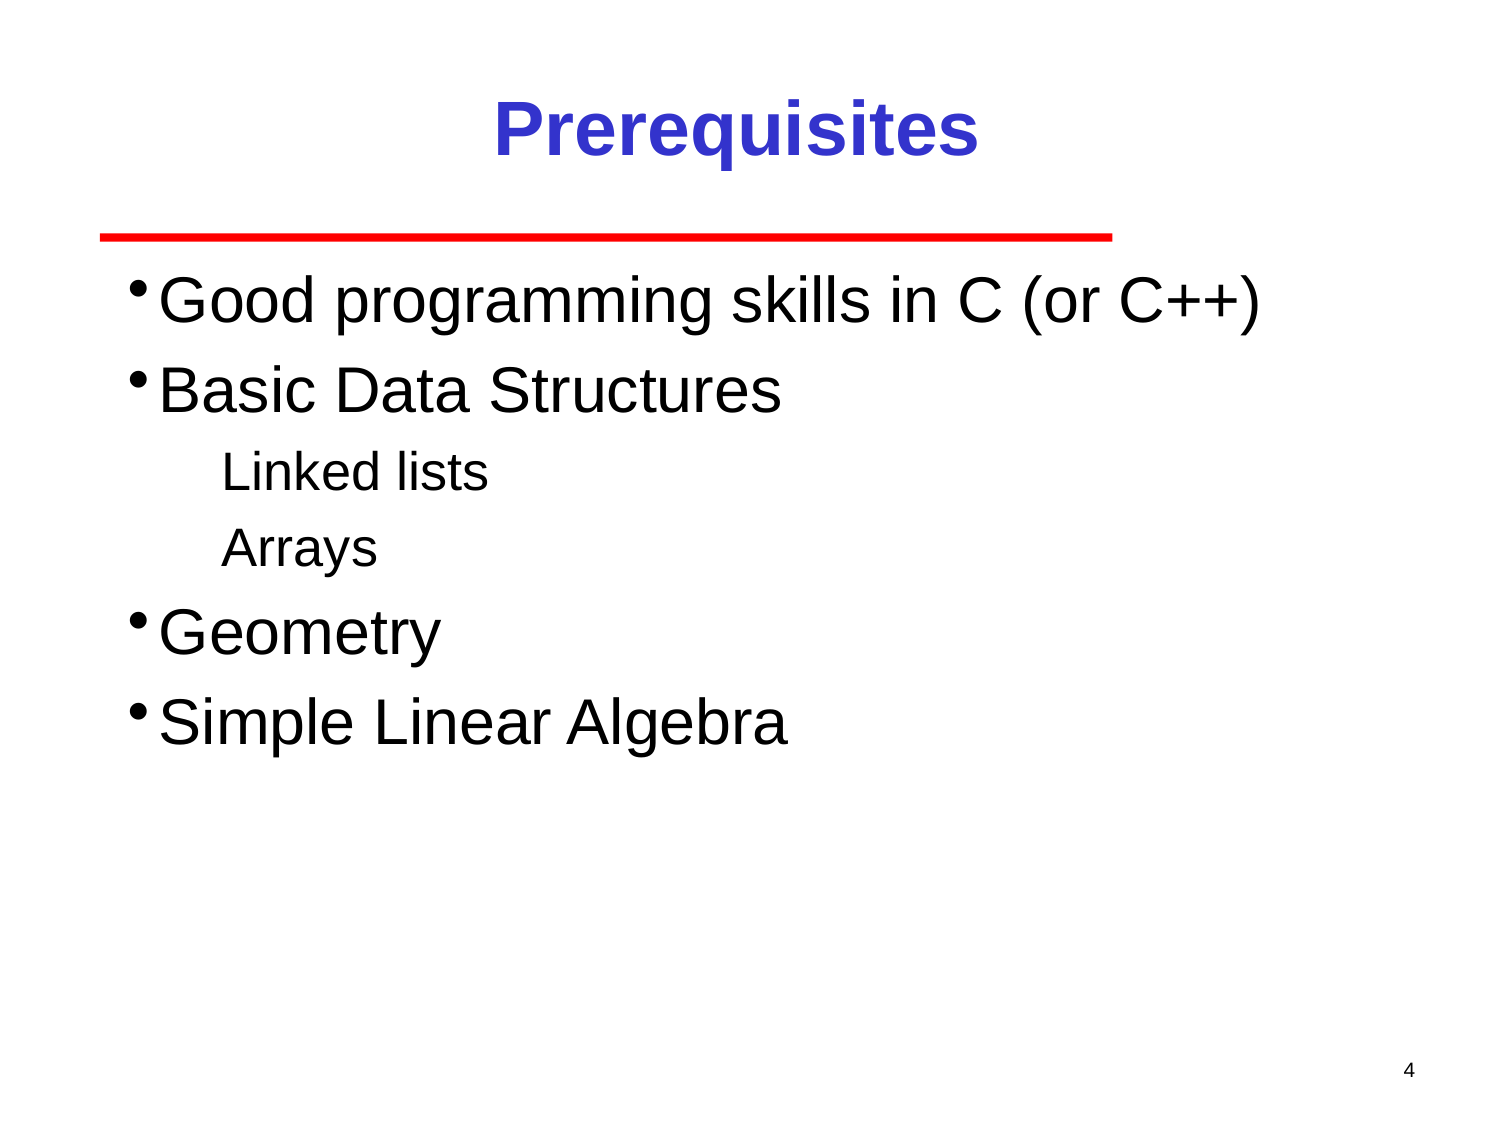

# Prerequisites
Good programming skills in C (or C++)
Basic Data Structures
Linked lists
Arrays
Geometry
Simple Linear Algebra
4